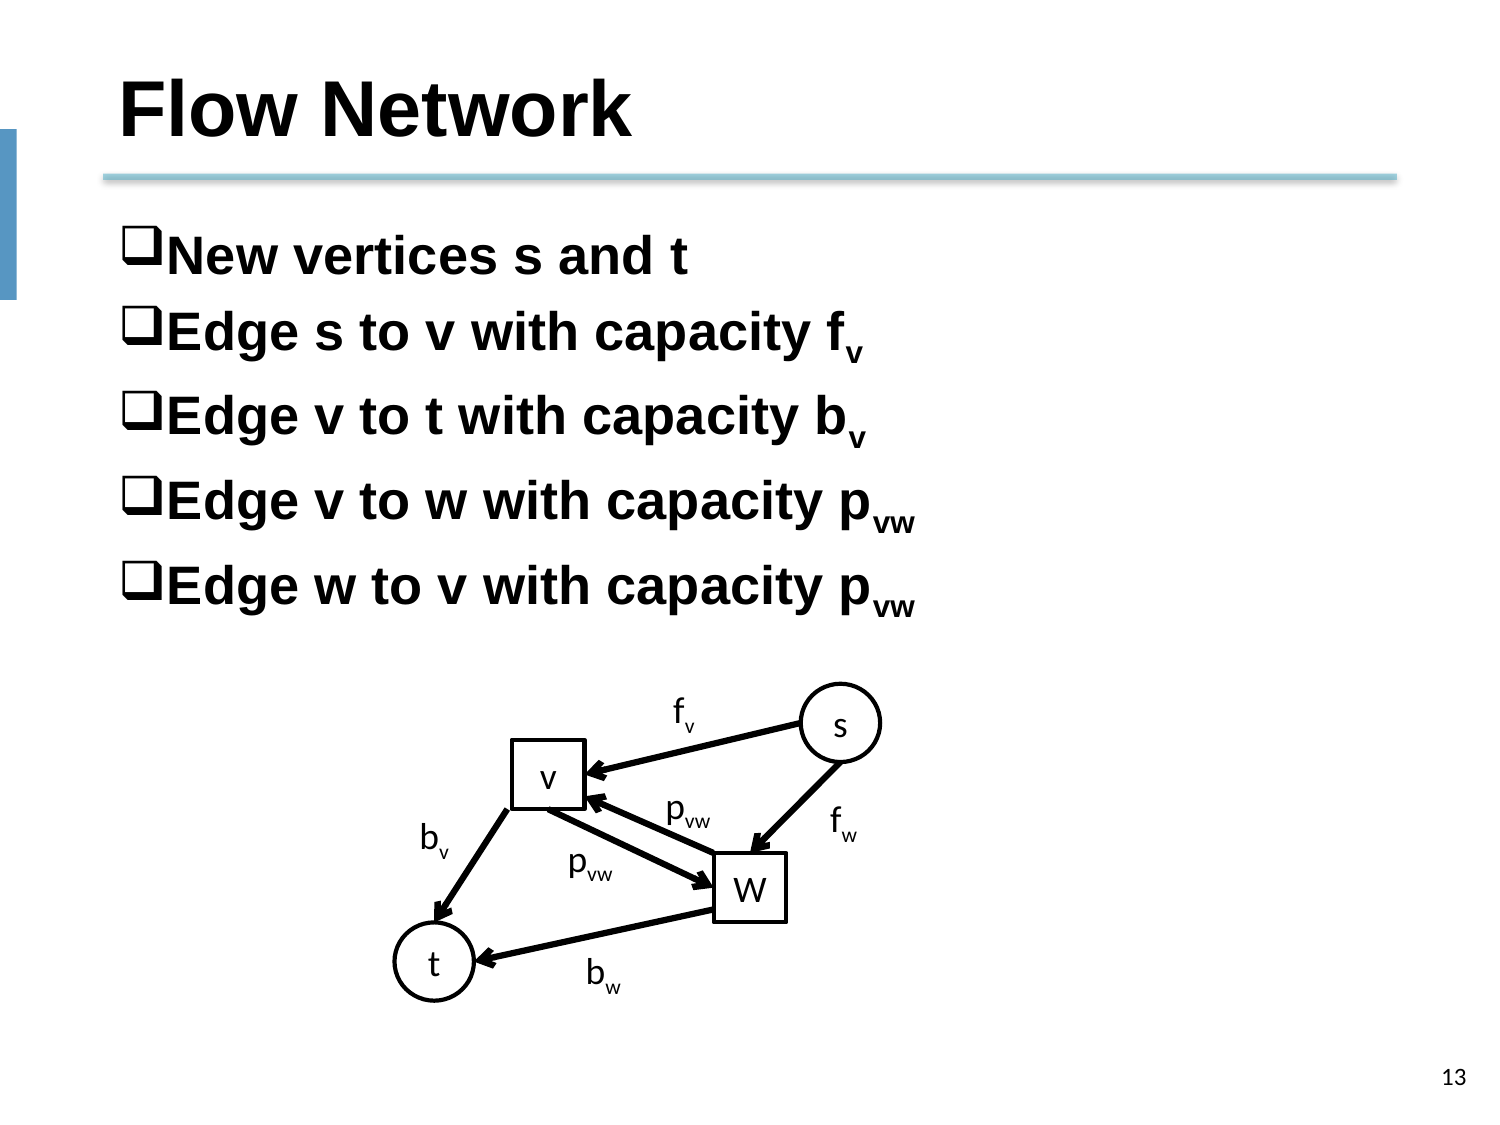

# Flow Network
New vertices s and t
Edge s to v with capacity fv
Edge v to t with capacity bv
Edge v to w with capacity pvw
Edge w to v with capacity pvw
fv
s
v
pvw
fw
bv
pvw
W
t
bw
13